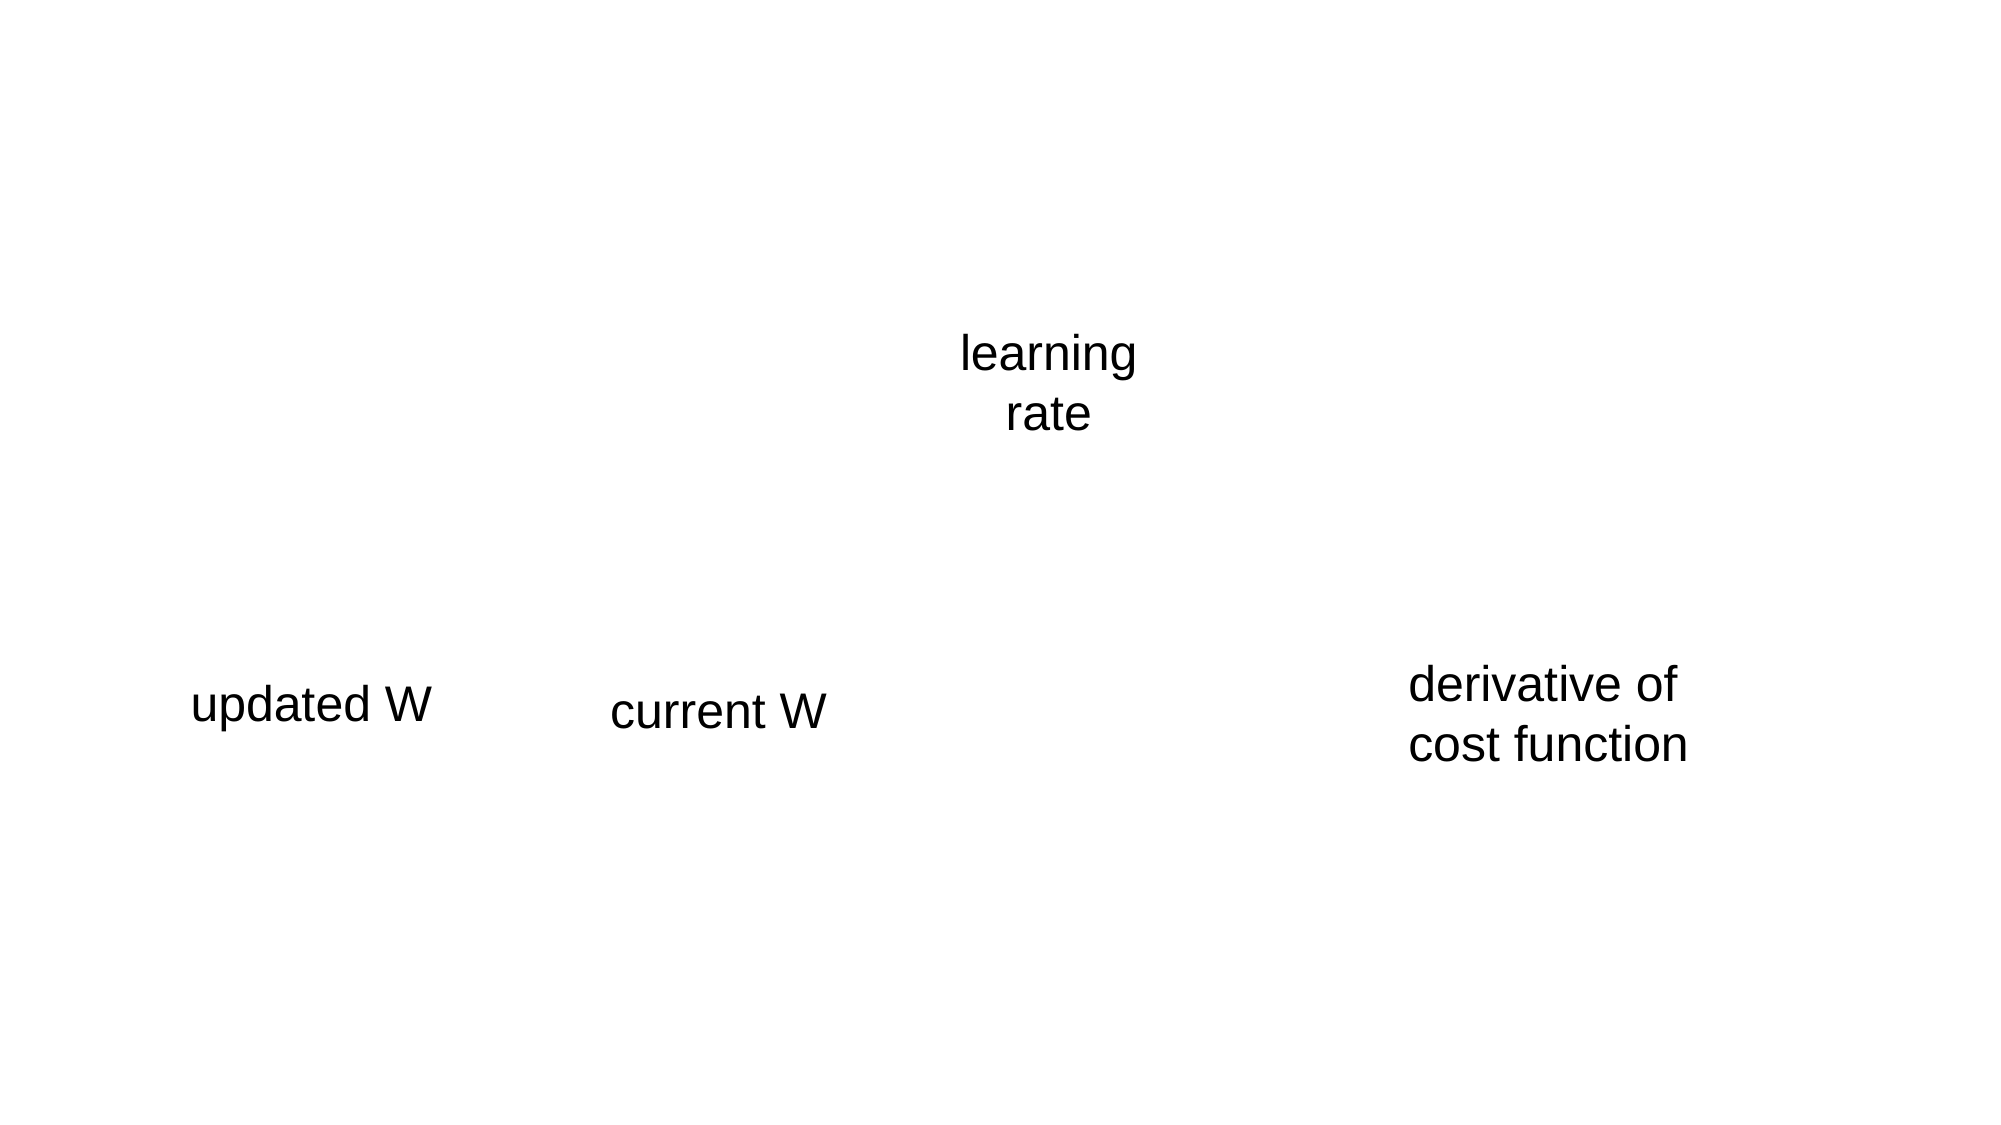

learning
rate
derivative of
cost function
updated W
current W